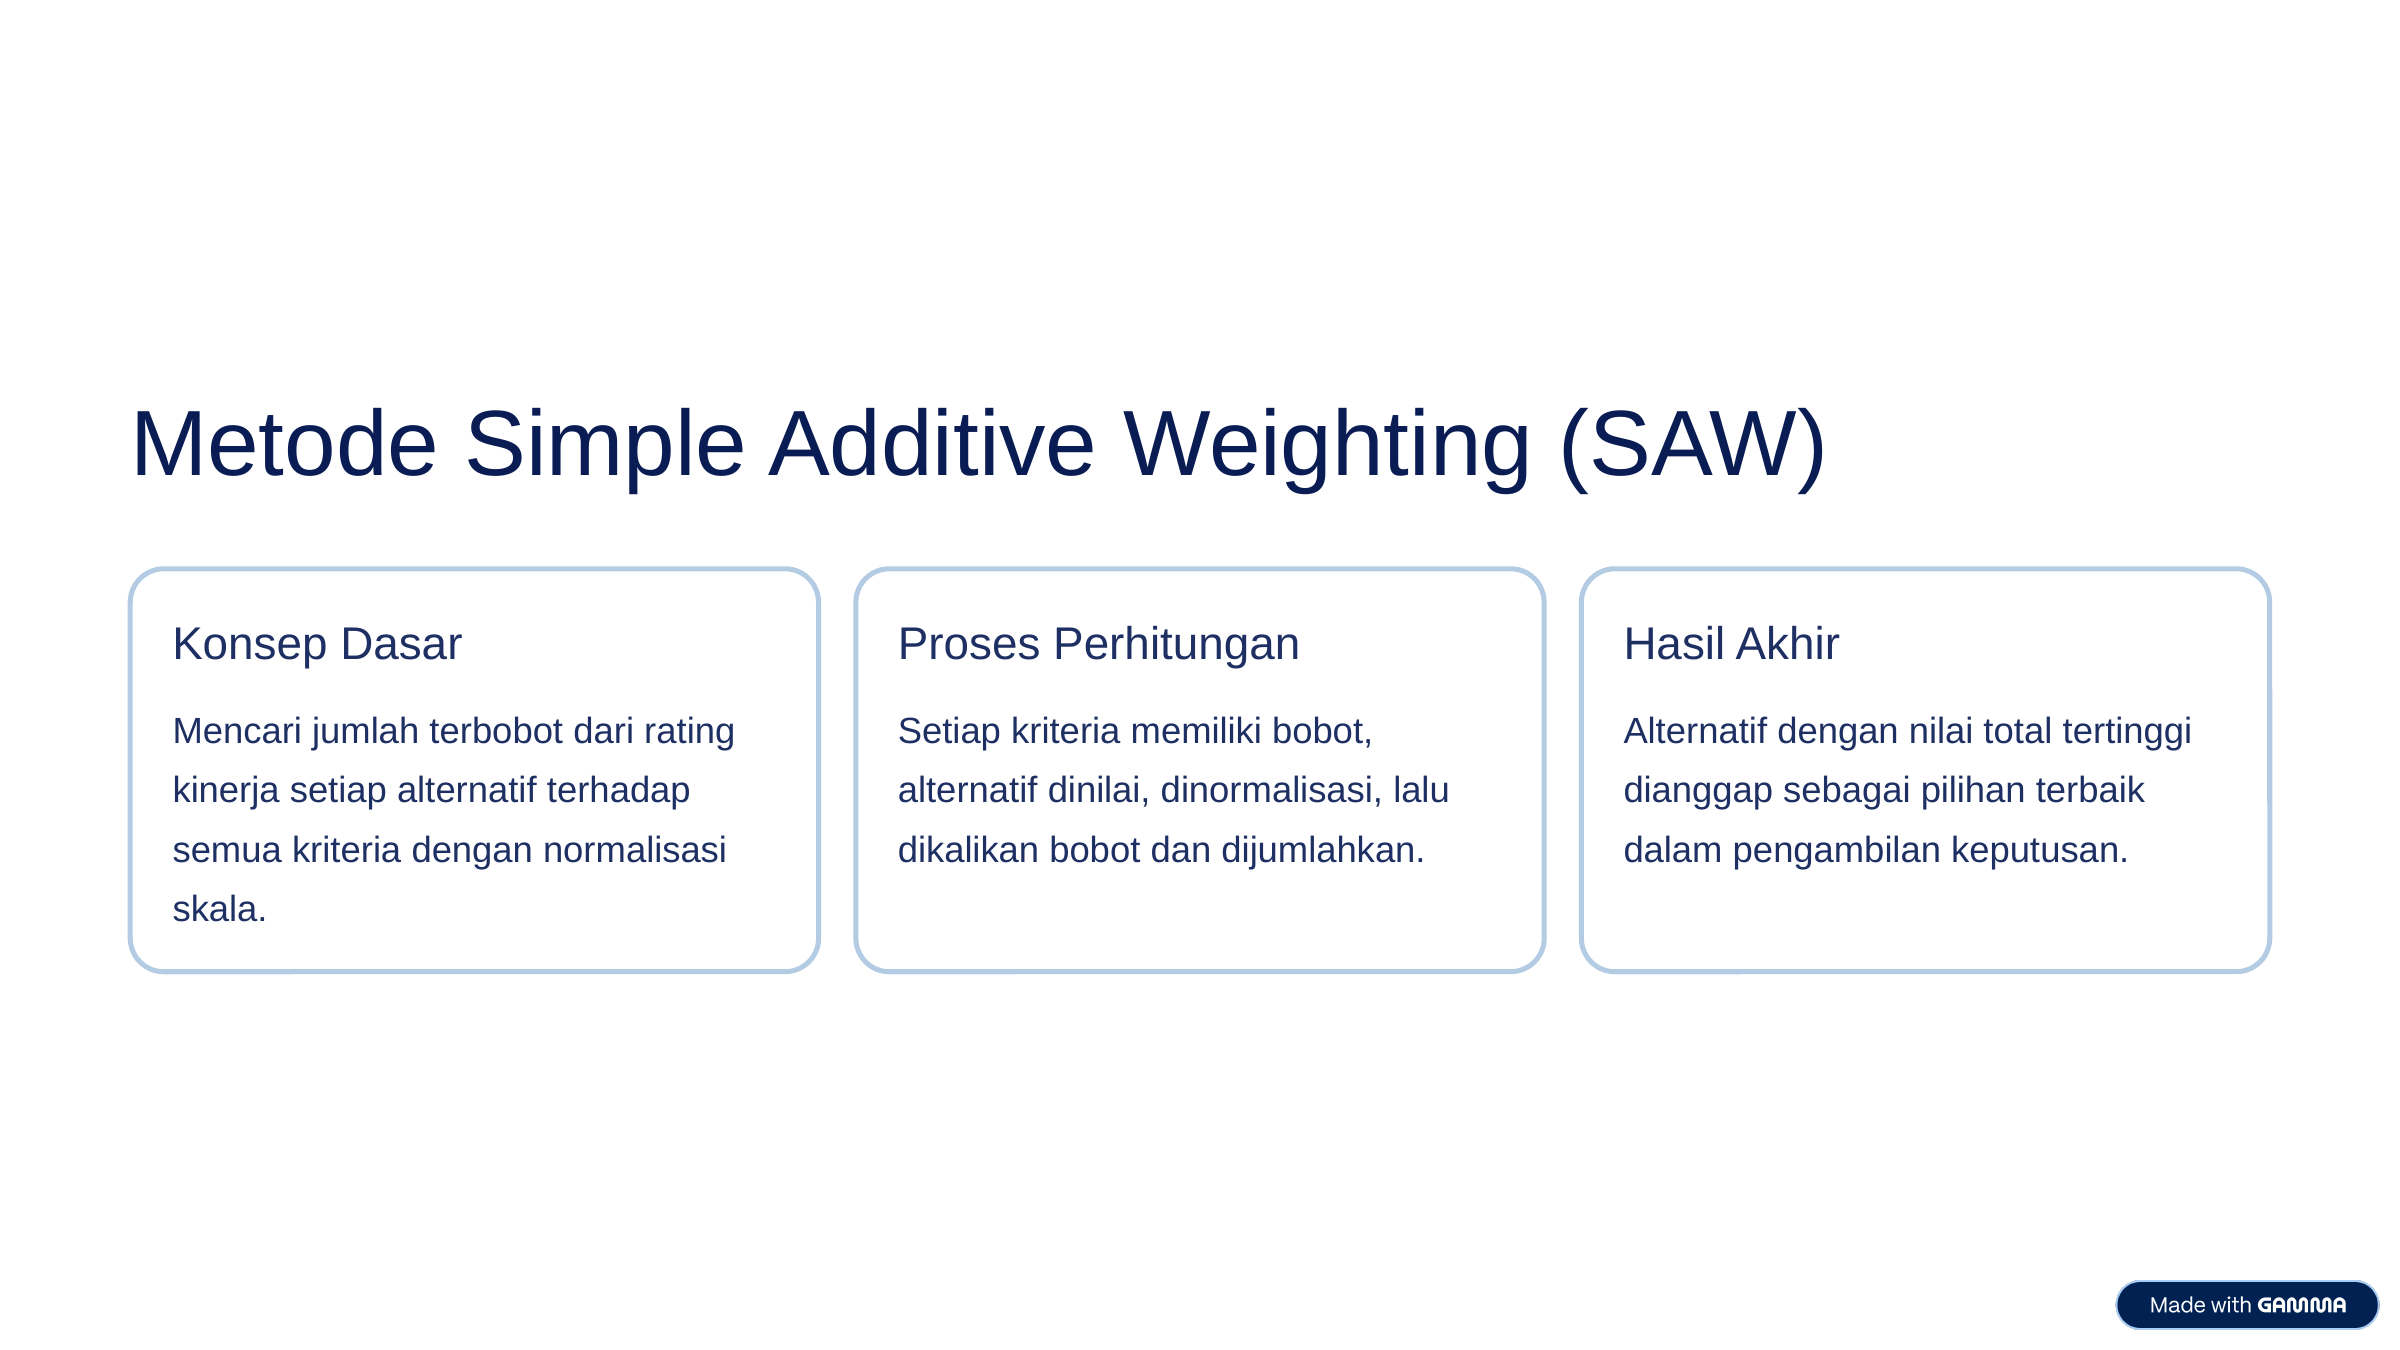

Metode Simple Additive Weighting (SAW)

Konsep Dasar
Proses Perhitungan
Hasil Akhir
Mencari jumlah terbobot dari rating kinerja setiap alternatif terhadap semua kriteria dengan normalisasi skala.
Setiap kriteria memiliki bobot, alternatif dinilai, dinormalisasi, lalu dikalikan bobot dan dijumlahkan.
Alternatif dengan nilai total tertinggi dianggap sebagai pilihan terbaik dalam pengambilan keputusan.